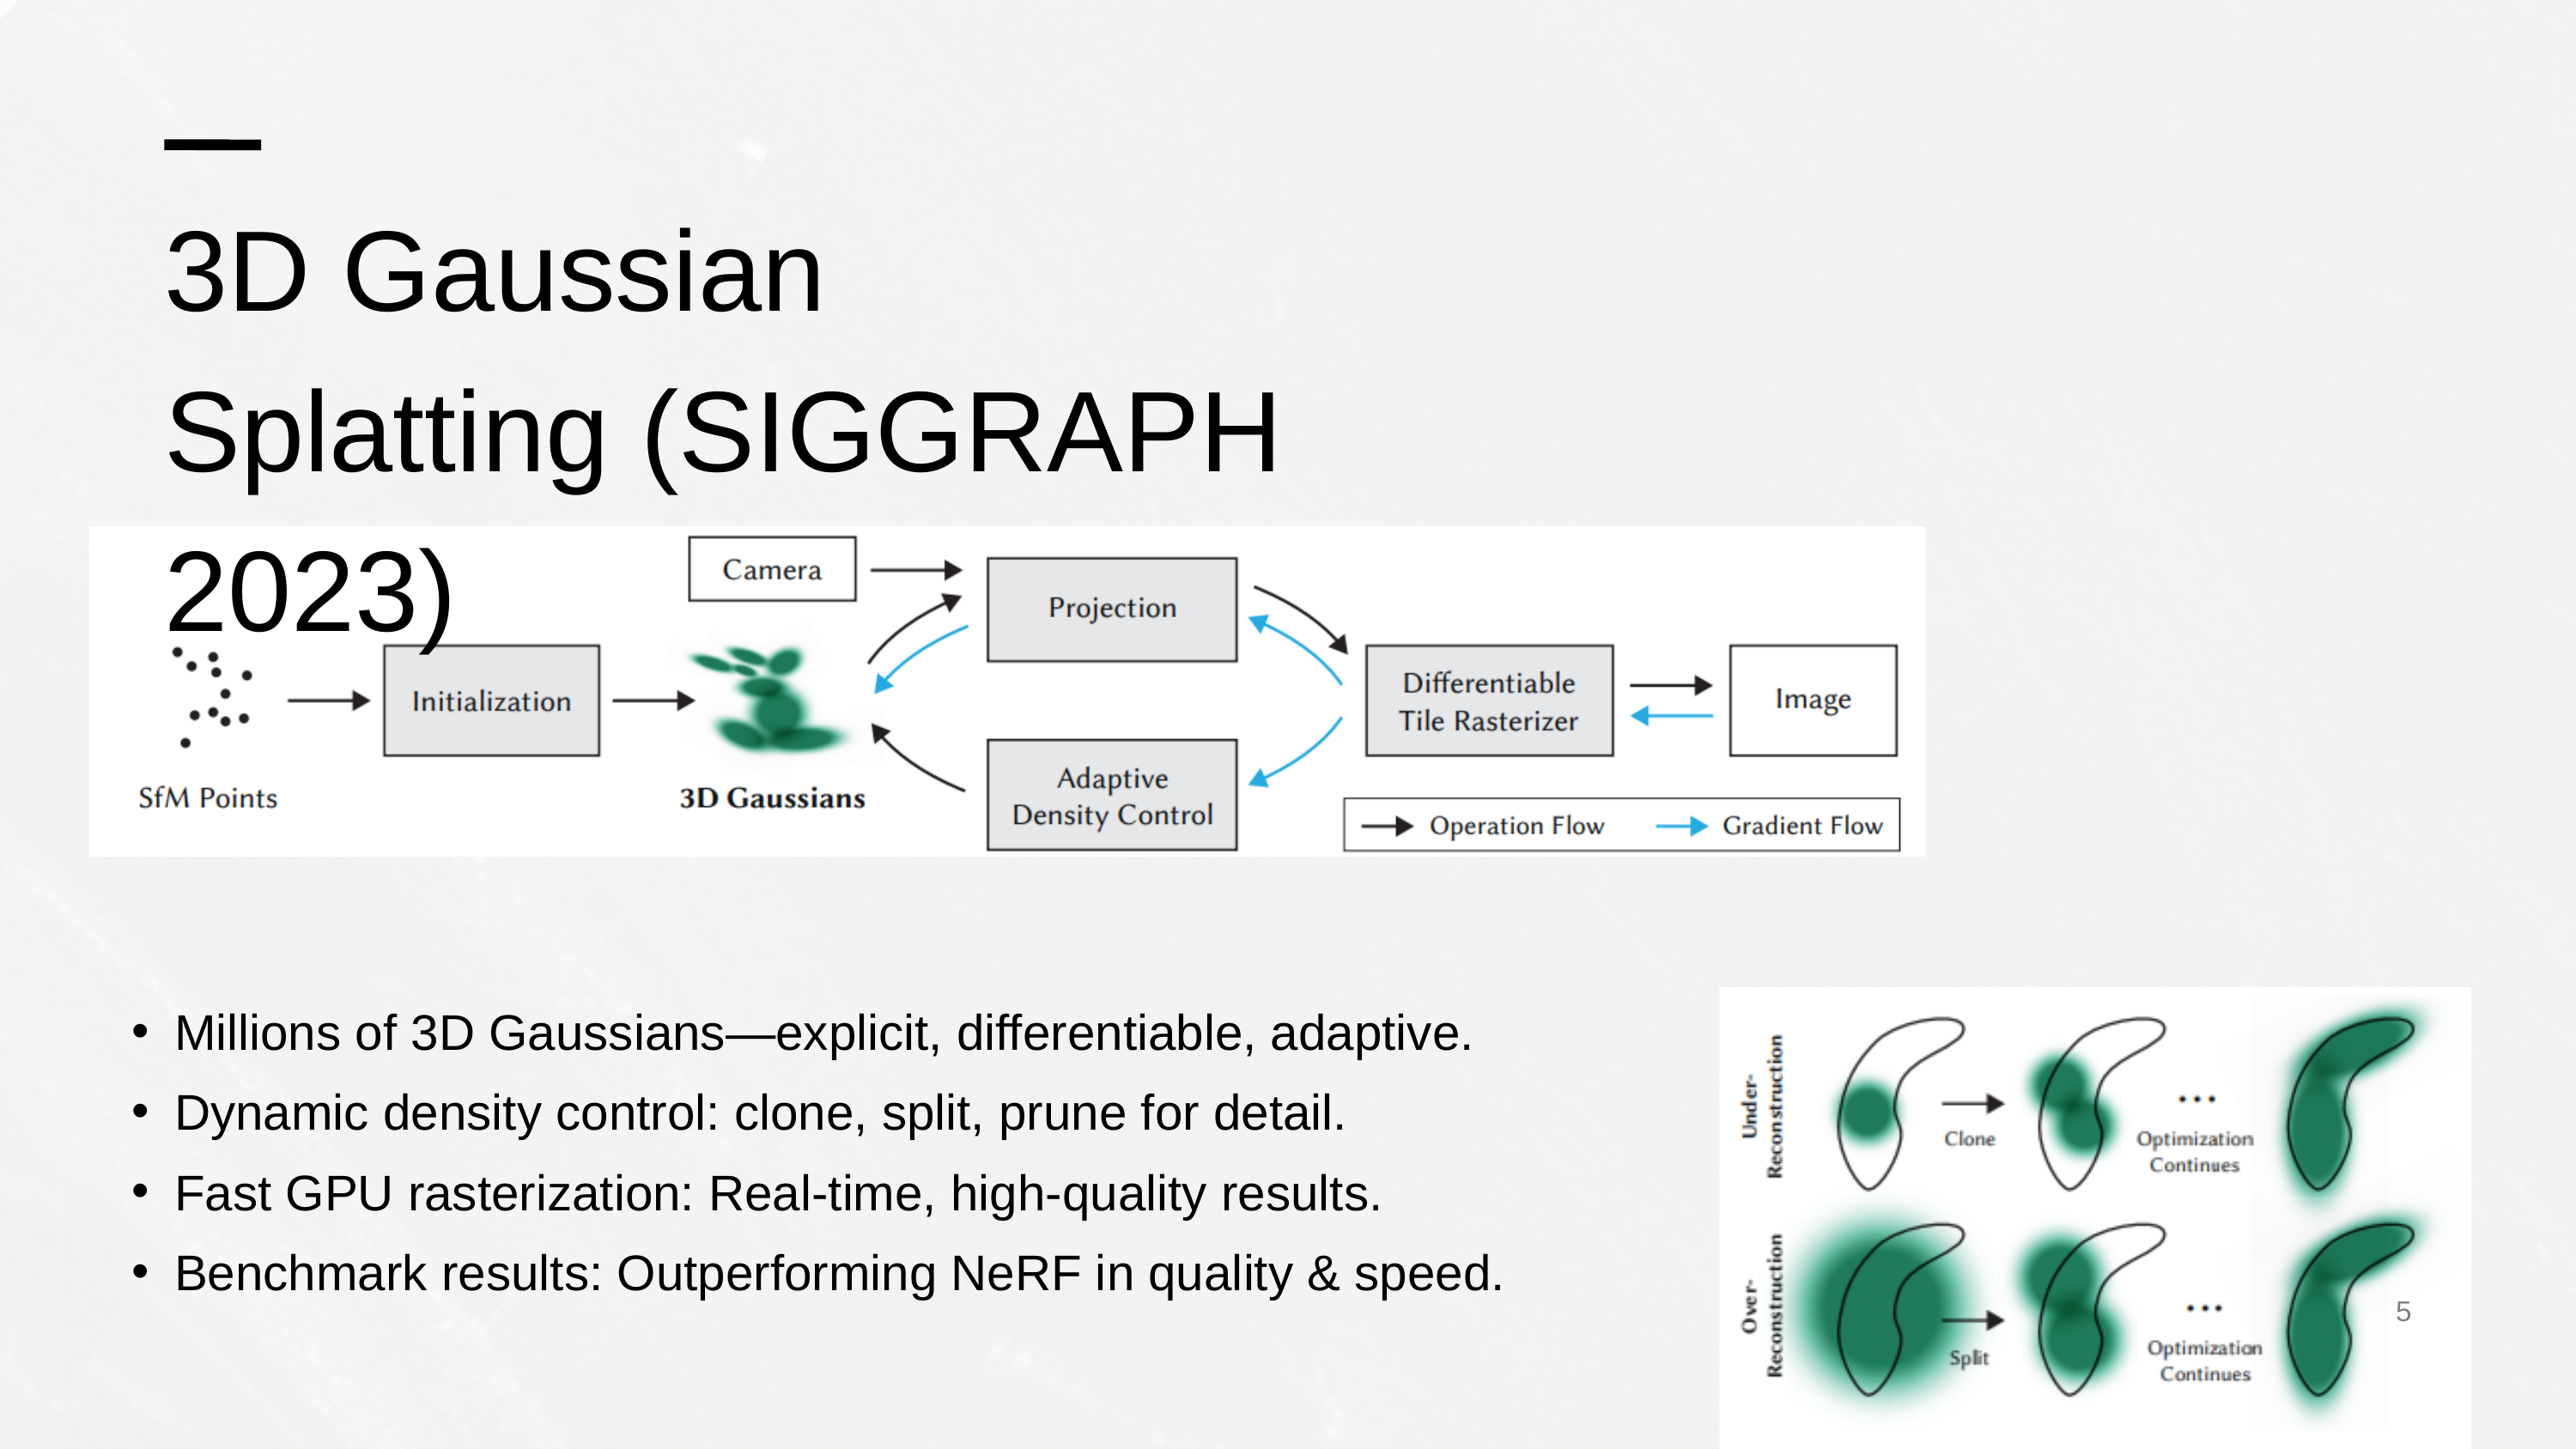

3D Gaussian Splatting (SIGGRAPH 2023)

Millions of 3D Gaussians—explicit, differentiable, adaptive.
Dynamic density control: clone, split, prune for detail.
Fast GPU rasterization: Real-time, high-quality results.
Benchmark results: Outperforming NeRF in quality & speed.

5